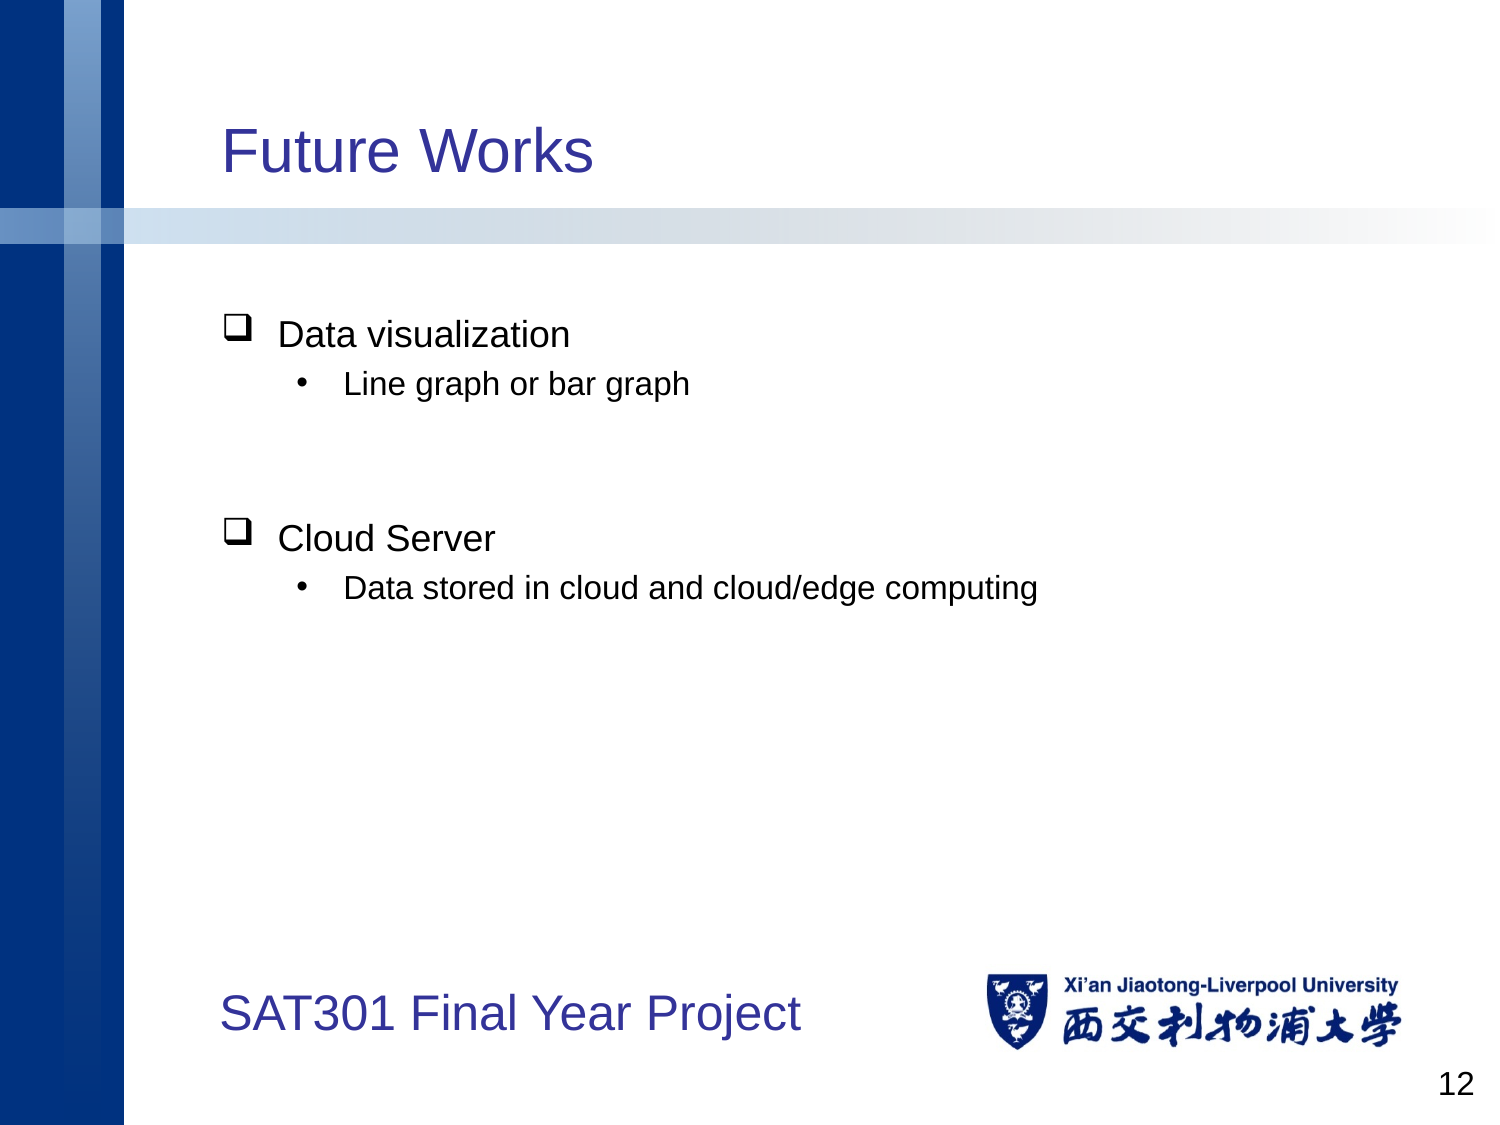

# Future Works
Data visualization
Line graph or bar graph

Cloud Server
Data stored in cloud and cloud/edge computing

12